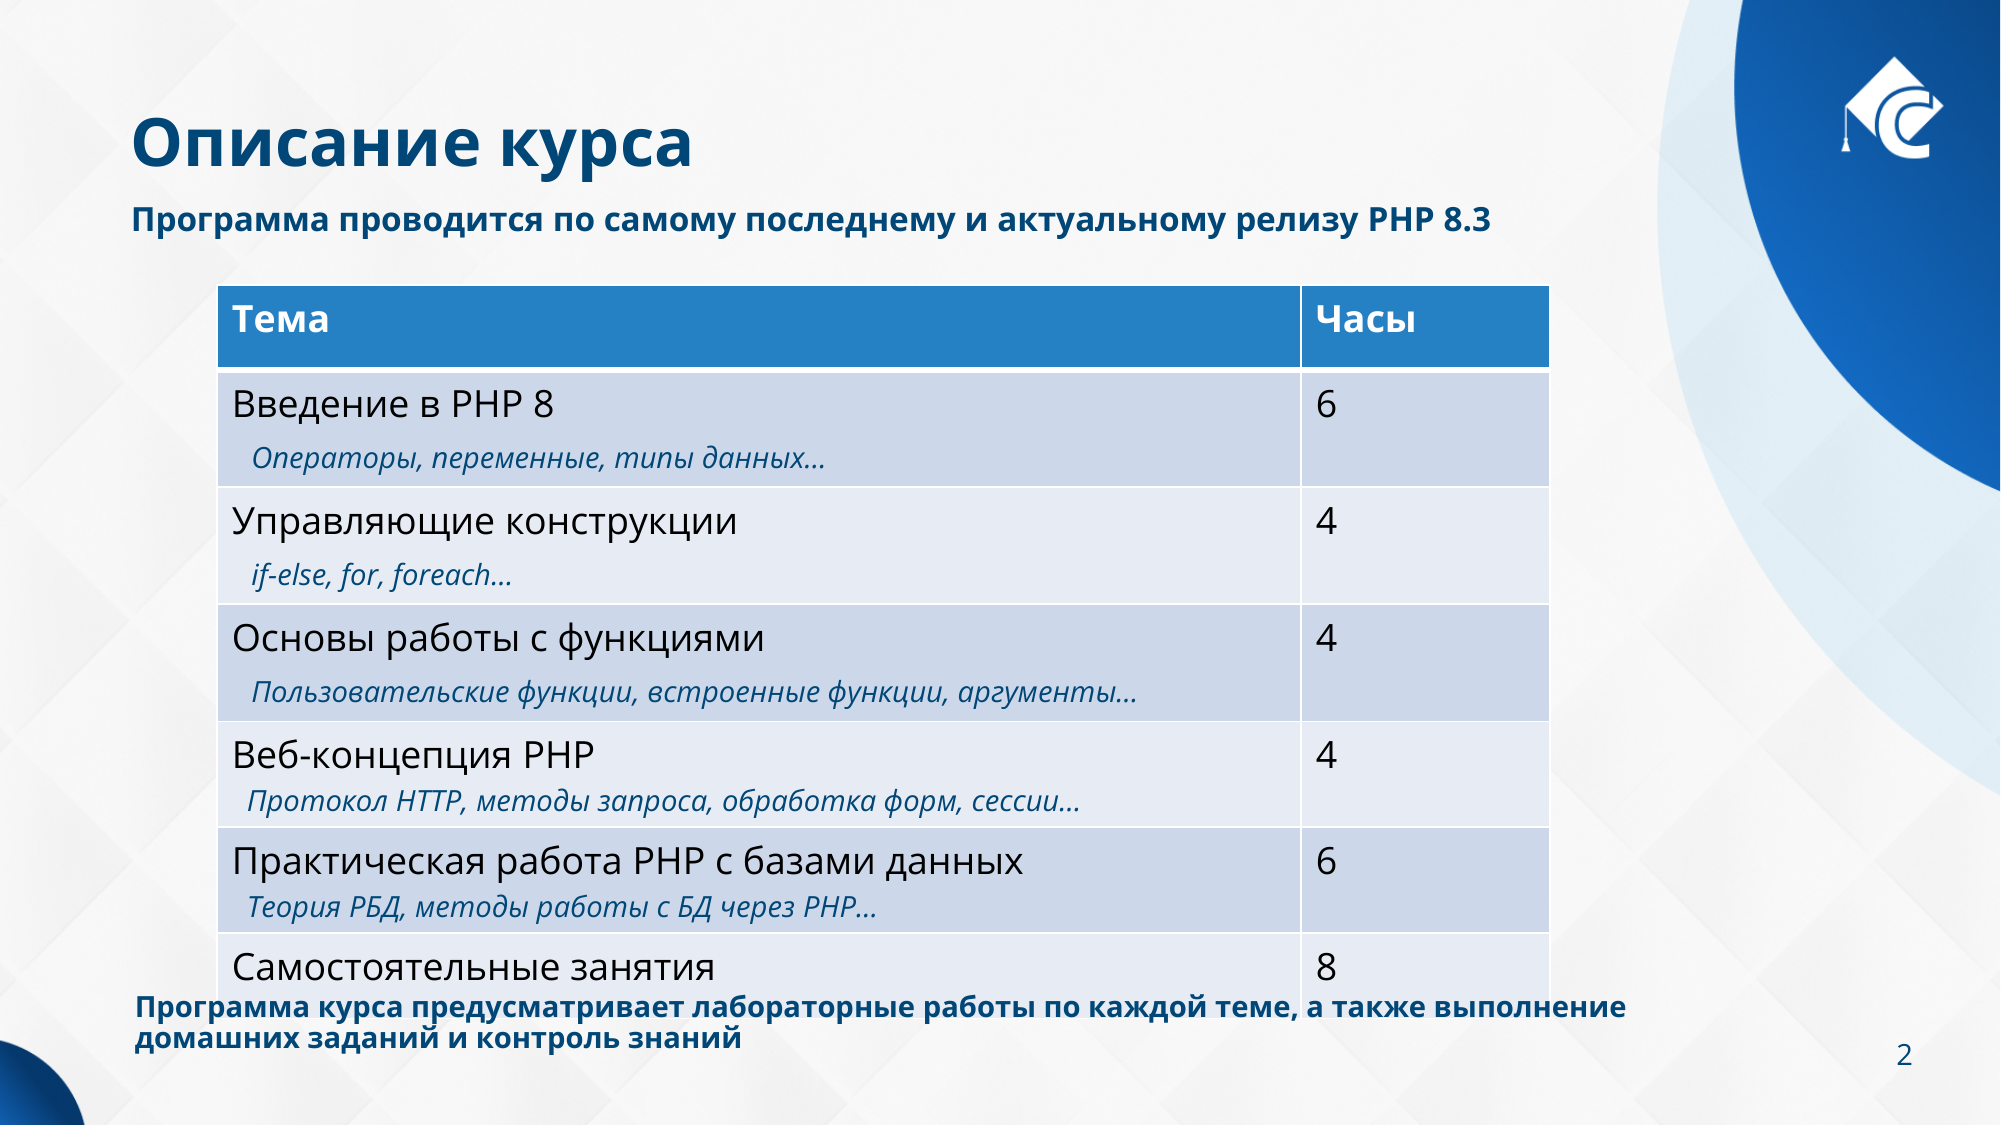

# Описание курса
Программа проводится по самому последнему и актуальному релизу PHP 8.3
| Тема | Часы |
| --- | --- |
| Введение в PHP 8 Операторы, переменные, типы данных… | 6 |
| Управляющие конструкции if-else, for, foreach… | 4 |
| Основы работы с функциями Пользовательские функции, встроенные функции, аргументы… | 4 |
| Веб-концепция PHP Протокол HTTP, методы запроса, обработка форм, сессии… | 4 |
| Практическая работа PHP с базами данных Теория РБД, методы работы с БД через PHP… | 6 |
| Самостоятельные занятия | 8 |
Программа курса предусматривает лабораторные работы по каждой теме, а также выполнение домашних заданий и контроль знаний
2